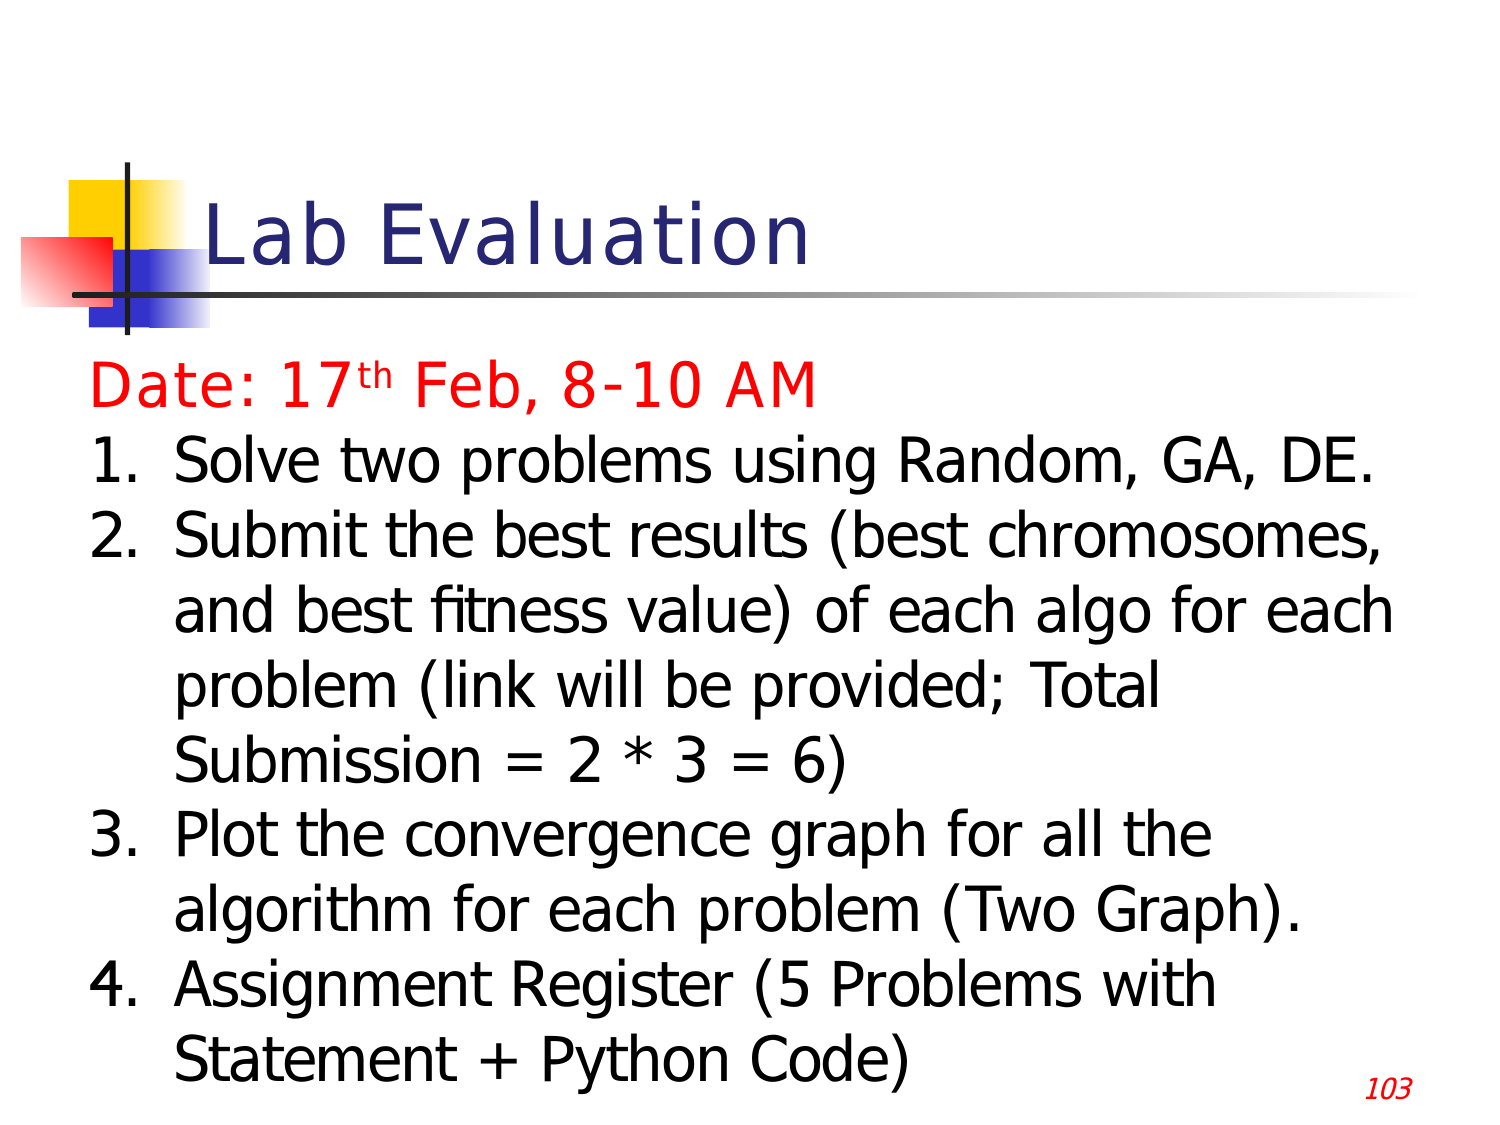

103
# Lab Evaluation
Date: 17th Feb, 8-10 AM
Solve two problems using Random, GA, DE.
Submit the best results (best chromosomes, and best fitness value) of each algo for each problem (link will be provided; Total Submission = 2 * 3 = 6)
Plot the convergence graph for all the algorithm for each problem (Two Graph).
Assignment Register (5 Problems with Statement + Python Code)